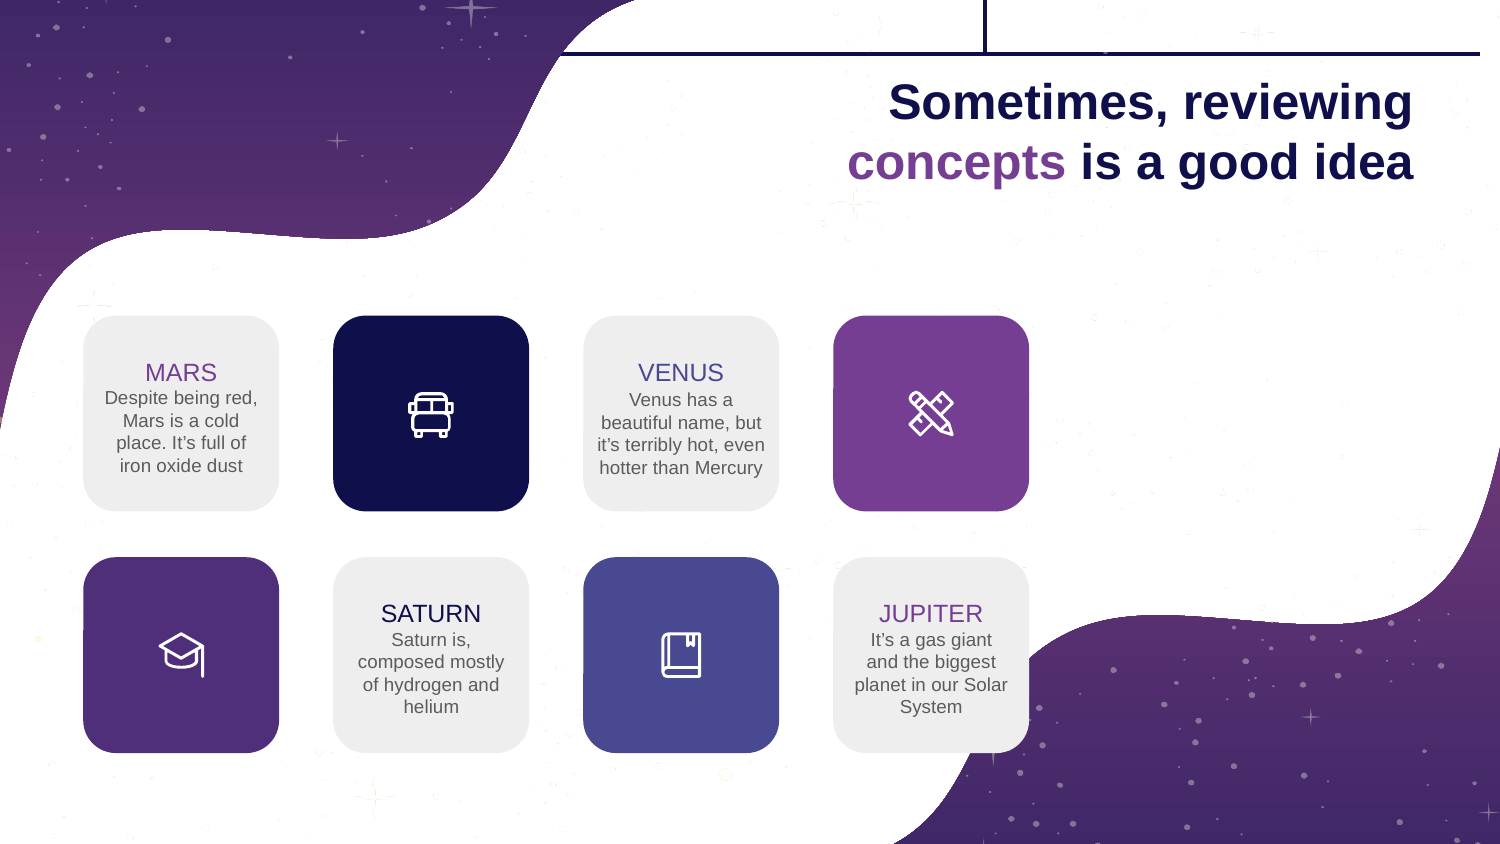

# Sometimes, reviewing concepts is a good idea

MARS
Despite being red, Mars is a cold place. It’s full of iron oxide dust
VENUS
Venus has a beautiful name, but it’s terribly hot, even hotter than Mercury

SATURN
Saturn is, composed mostly of hydrogen and helium
JUPITER
It’s a gas giant and the biggest planet in our Solar System